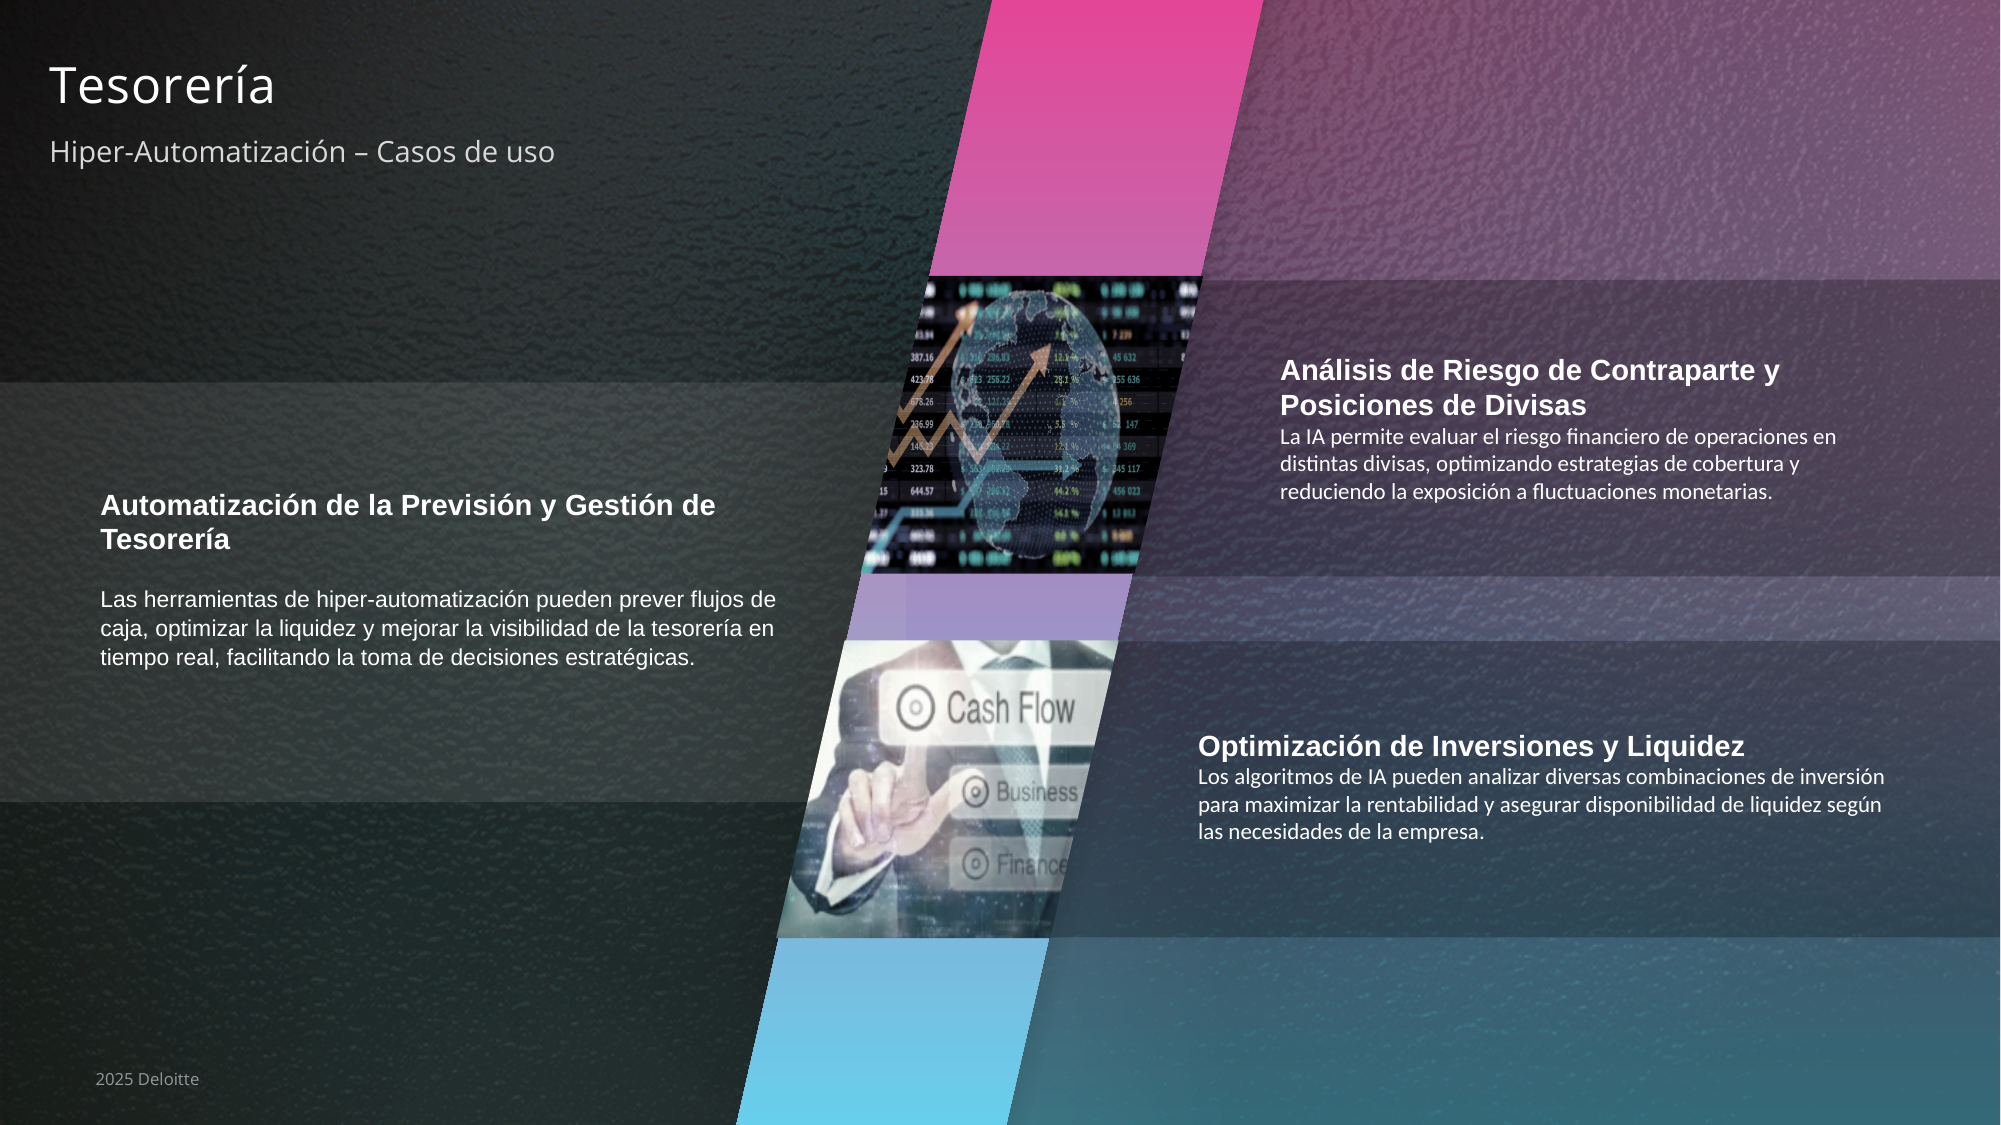

| Tesorería Hiper-Automatización – Casos de uso |
| --- |

Análisis de Riesgo de Contraparte y Posiciones de Divisas
La IA permite evaluar el riesgo financiero de operaciones en distintas divisas, optimizando estrategias de cobertura y reduciendo la exposición a fluctuaciones monetarias.

Automatización de la Previsión y Gestión de Tesorería

Las herramientas de hiper-automatización pueden prever flujos de caja, optimizar la liquidez y mejorar la visibilidad de la tesorería en tiempo real, facilitando la toma de decisiones estratégicas.

Optimización de Inversiones y Liquidez
Los algoritmos de IA pueden analizar diversas combinaciones de inversión para maximizar la rentabilidad y asegurar disponibilidad de liquidez según las necesidades de la empresa.